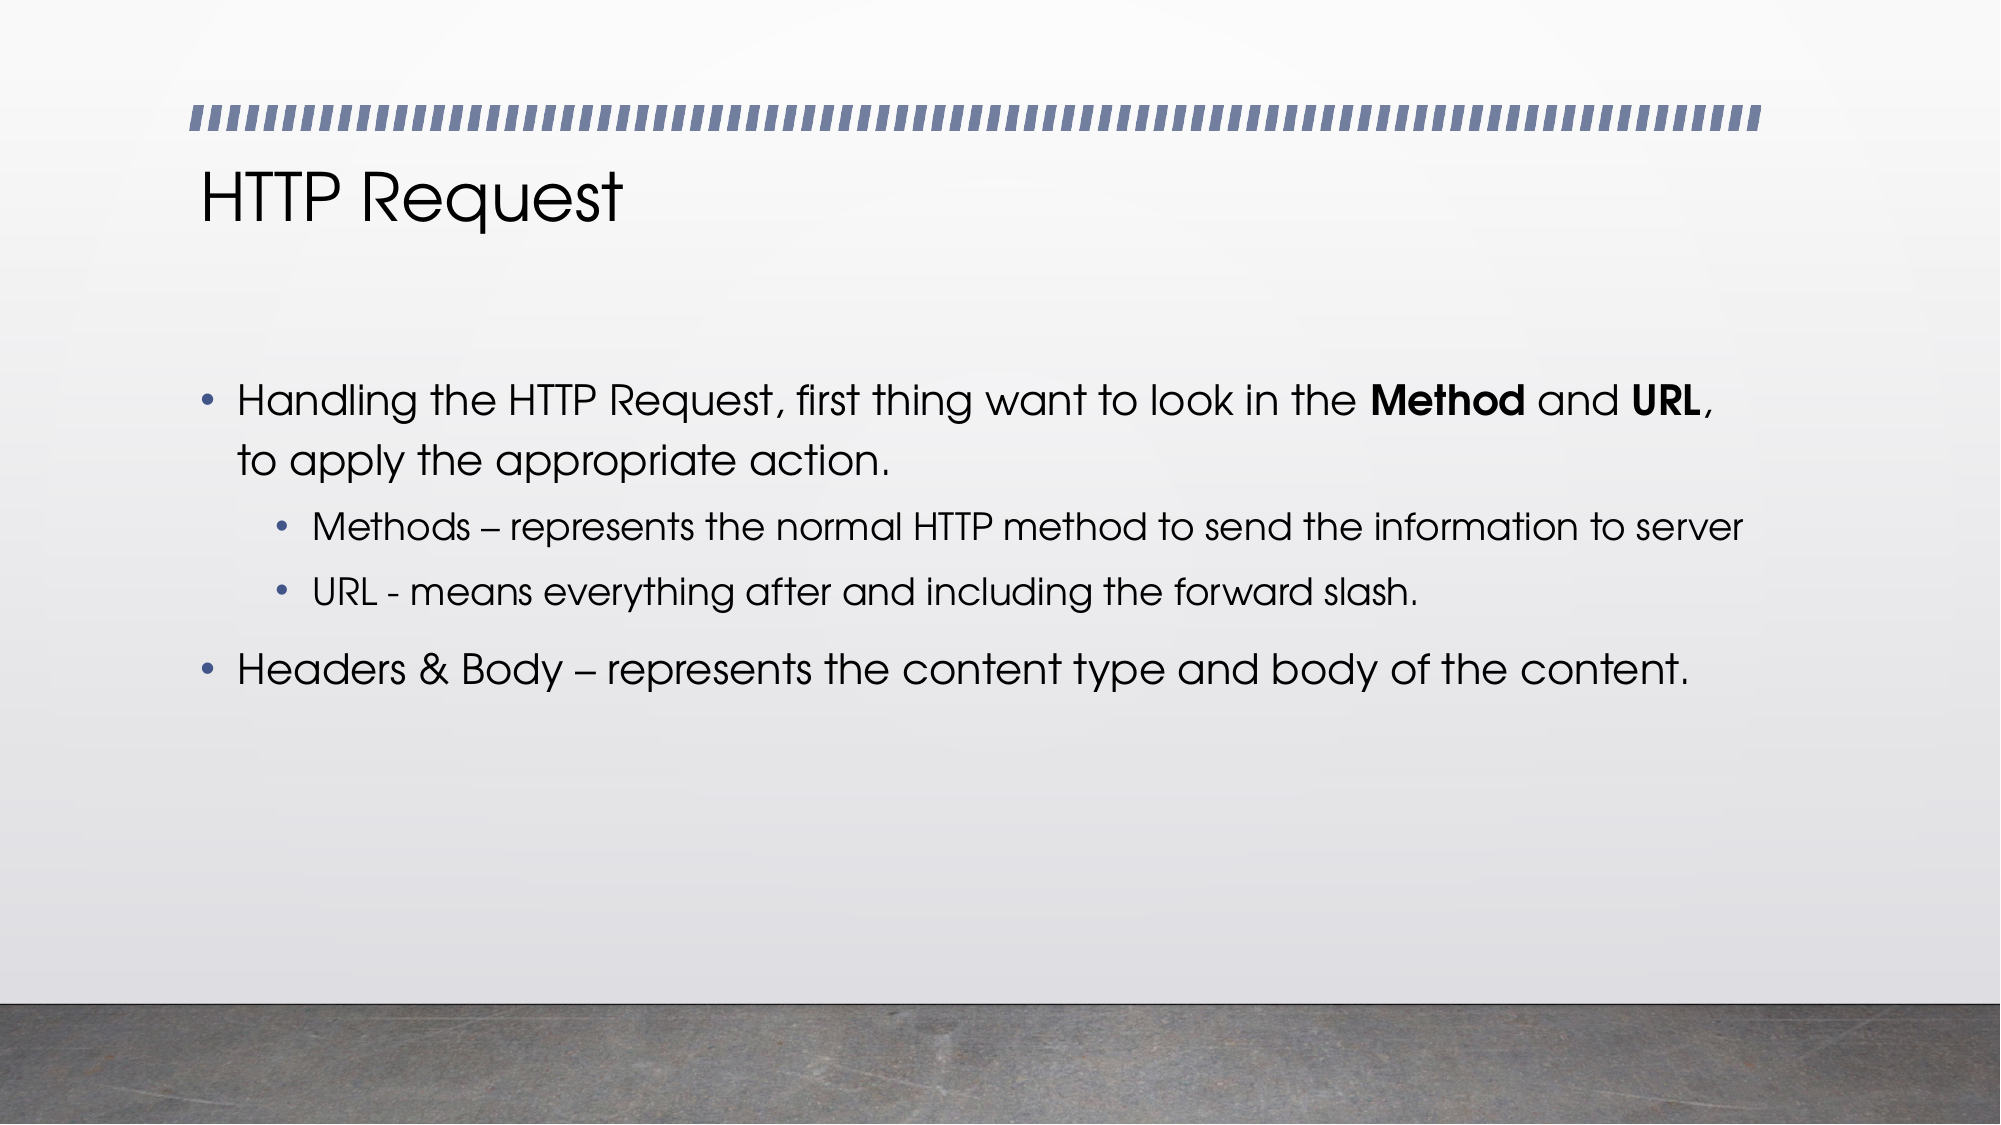

# HTTP Request
Handling the HTTP Request, first thing want to look in the Method and URL, to apply the appropriate action.
Methods – represents the normal HTTP method to send the information to server
URL - means everything after and including the forward slash.
Headers & Body – represents the content type and body of the content.